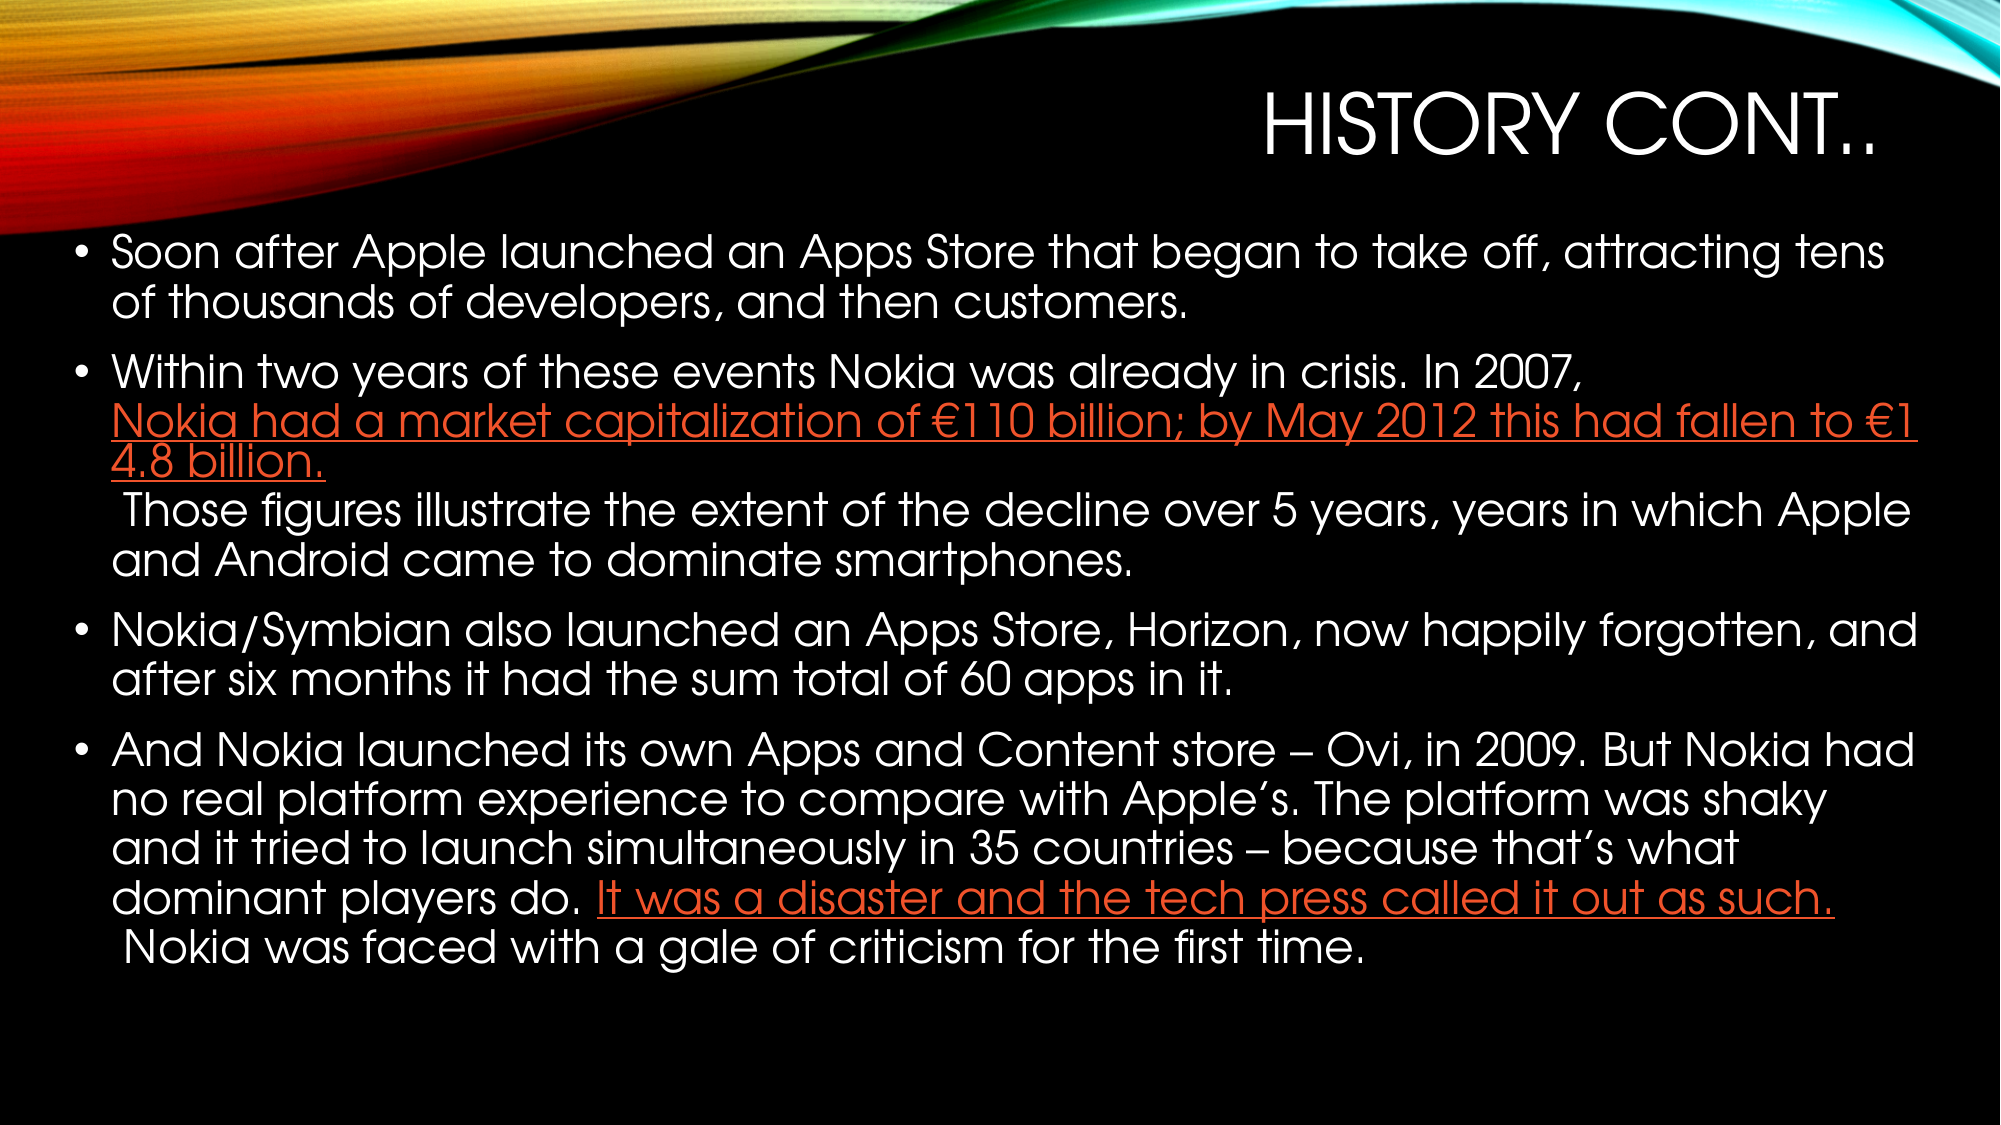

# HISTORY CONT..
Soon after Apple launched an Apps Store that began to take off, attracting tens of thousands of developers, and then customers.
Within two years of these events Nokia was already in crisis. In 2007, Nokia had a market capitalization of €110 billion; by May 2012 this had fallen to €14.8 billion. Those figures illustrate the extent of the decline over 5 years, years in which Apple and Android came to dominate smartphones.
Nokia/Symbian also launched an Apps Store, Horizon, now happily forgotten, and after six months it had the sum total of 60 apps in it.
And Nokia launched its own Apps and Content store – Ovi, in 2009. But Nokia had no real platform experience to compare with Apple’s. The platform was shaky and it tried to launch simultaneously in 35 countries – because that’s what dominant players do. It was a disaster and the tech press called it out as such. Nokia was faced with a gale of criticism for the first time.